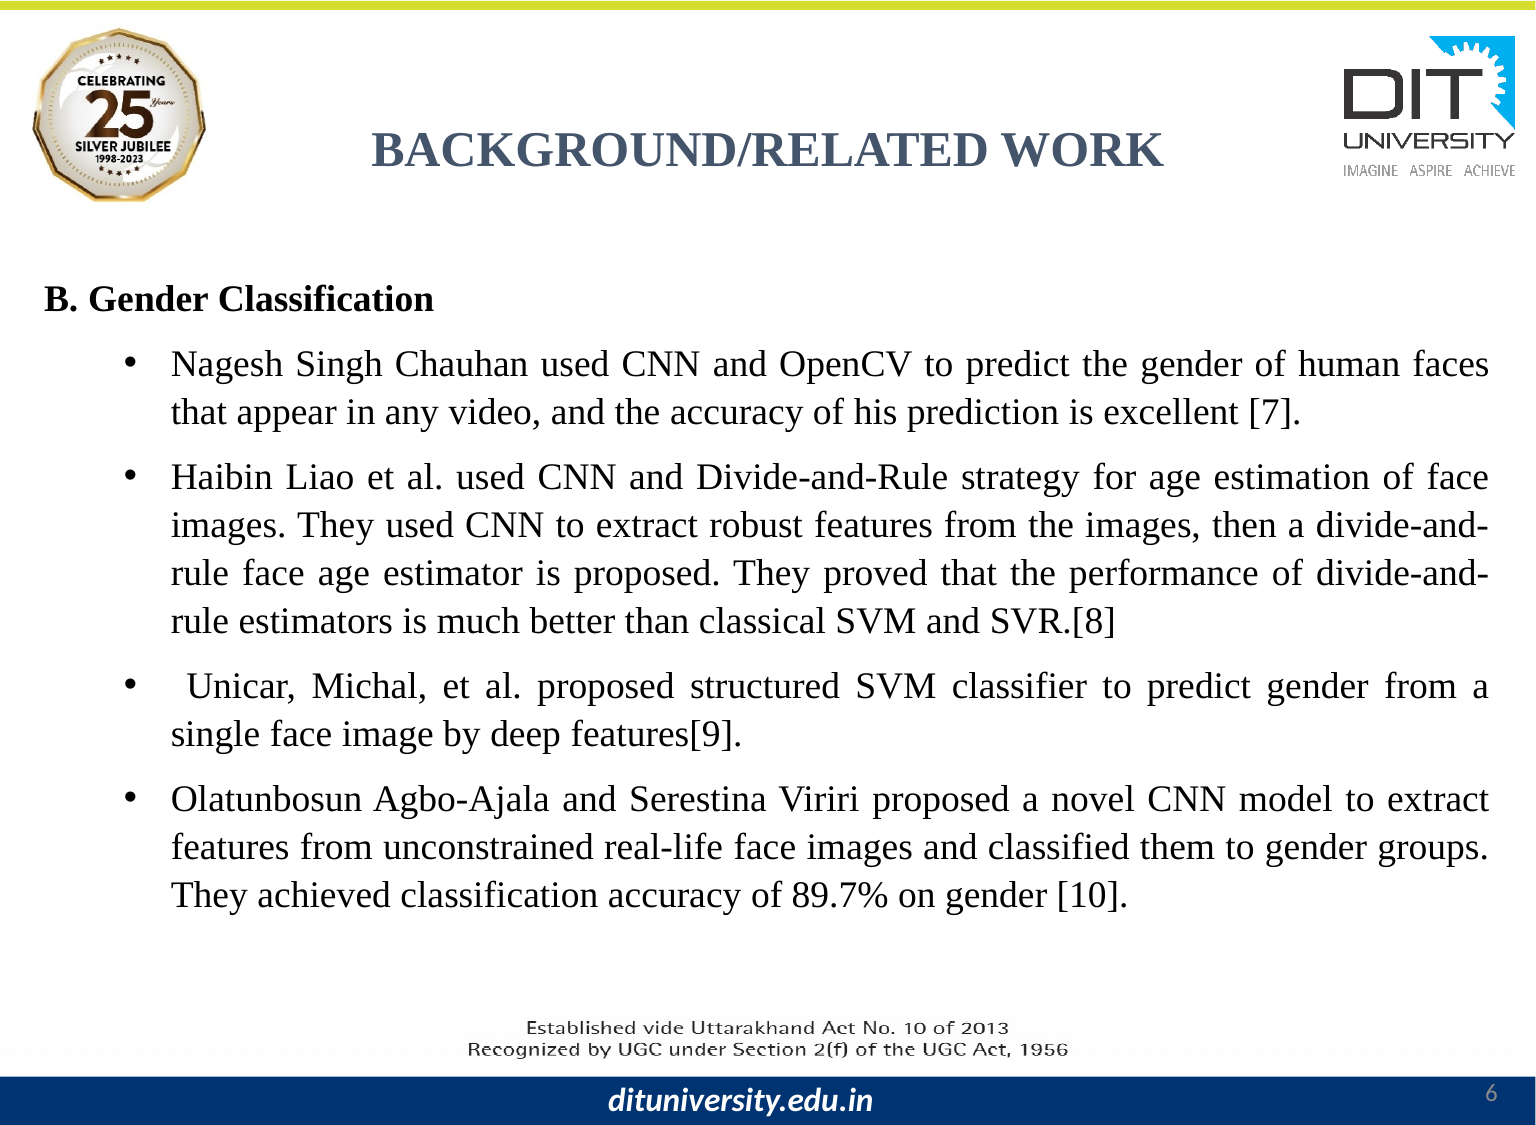

BACKGROUND/RELATED WORK
B. Gender Classification
Nagesh Singh Chauhan used CNN and OpenCV to predict the gender of human faces that appear in any video, and the accuracy of his prediction is excellent [7].
Haibin Liao et al. used CNN and Divide-and-Rule strategy for age estimation of face images. They used CNN to extract robust features from the images, then a divide-and-rule face age estimator is proposed. They proved that the performance of divide-and-rule estimators is much better than classical SVM and SVR.[8]
 Unicar, Michal, et al. proposed structured SVM classifier to predict gender from a single face image by deep features[9].
Olatunbosun Agbo-Ajala and Serestina Viriri proposed a novel CNN model to extract features from unconstrained real-life face images and classified them to gender groups. They achieved classification accuracy of 89.7% on gender [10].
6